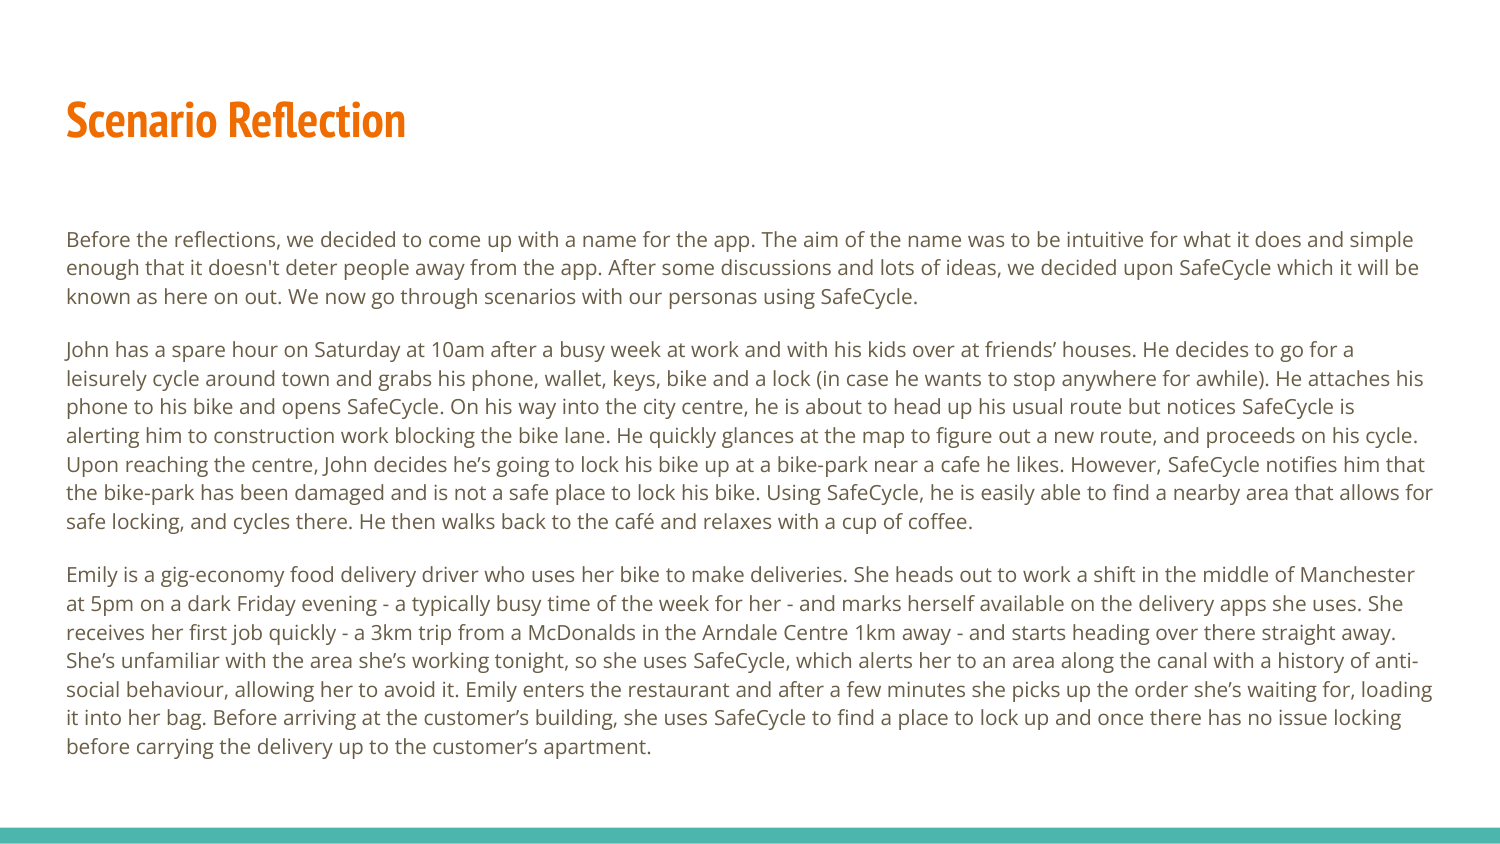

# Scenario Reflection
Before the reflections, we decided to come up with a name for the app. The aim of the name was to be intuitive for what it does and simple enough that it doesn't deter people away from the app. After some discussions and lots of ideas, we decided upon SafeCycle which it will be known as here on out. We now go through scenarios with our personas using SafeCycle.
John has a spare hour on Saturday at 10am after a busy week at work and with his kids over at friends’ houses. He decides to go for a leisurely cycle around town and grabs his phone, wallet, keys, bike and a lock (in case he wants to stop anywhere for awhile). He attaches his phone to his bike and opens SafeCycle. On his way into the city centre, he is about to head up his usual route but notices SafeCycle is alerting him to construction work blocking the bike lane. He quickly glances at the map to figure out a new route, and proceeds on his cycle. Upon reaching the centre, John decides he’s going to lock his bike up at a bike-park near a cafe he likes. However, SafeCycle notifies him that the bike-park has been damaged and is not a safe place to lock his bike. Using SafeCycle, he is easily able to find a nearby area that allows for safe locking, and cycles there. He then walks back to the café and relaxes with a cup of coffee.
Emily is a gig-economy food delivery driver who uses her bike to make deliveries. She heads out to work a shift in the middle of Manchester at 5pm on a dark Friday evening - a typically busy time of the week for her - and marks herself available on the delivery apps she uses. She receives her first job quickly - a 3km trip from a McDonalds in the Arndale Centre 1km away - and starts heading over there straight away. She’s unfamiliar with the area she’s working tonight, so she uses SafeCycle, which alerts her to an area along the canal with a history of anti-social behaviour, allowing her to avoid it. Emily enters the restaurant and after a few minutes she picks up the order she’s waiting for, loading it into her bag. Before arriving at the customer’s building, she uses SafeCycle to find a place to lock up and once there has no issue locking before carrying the delivery up to the customer’s apartment.